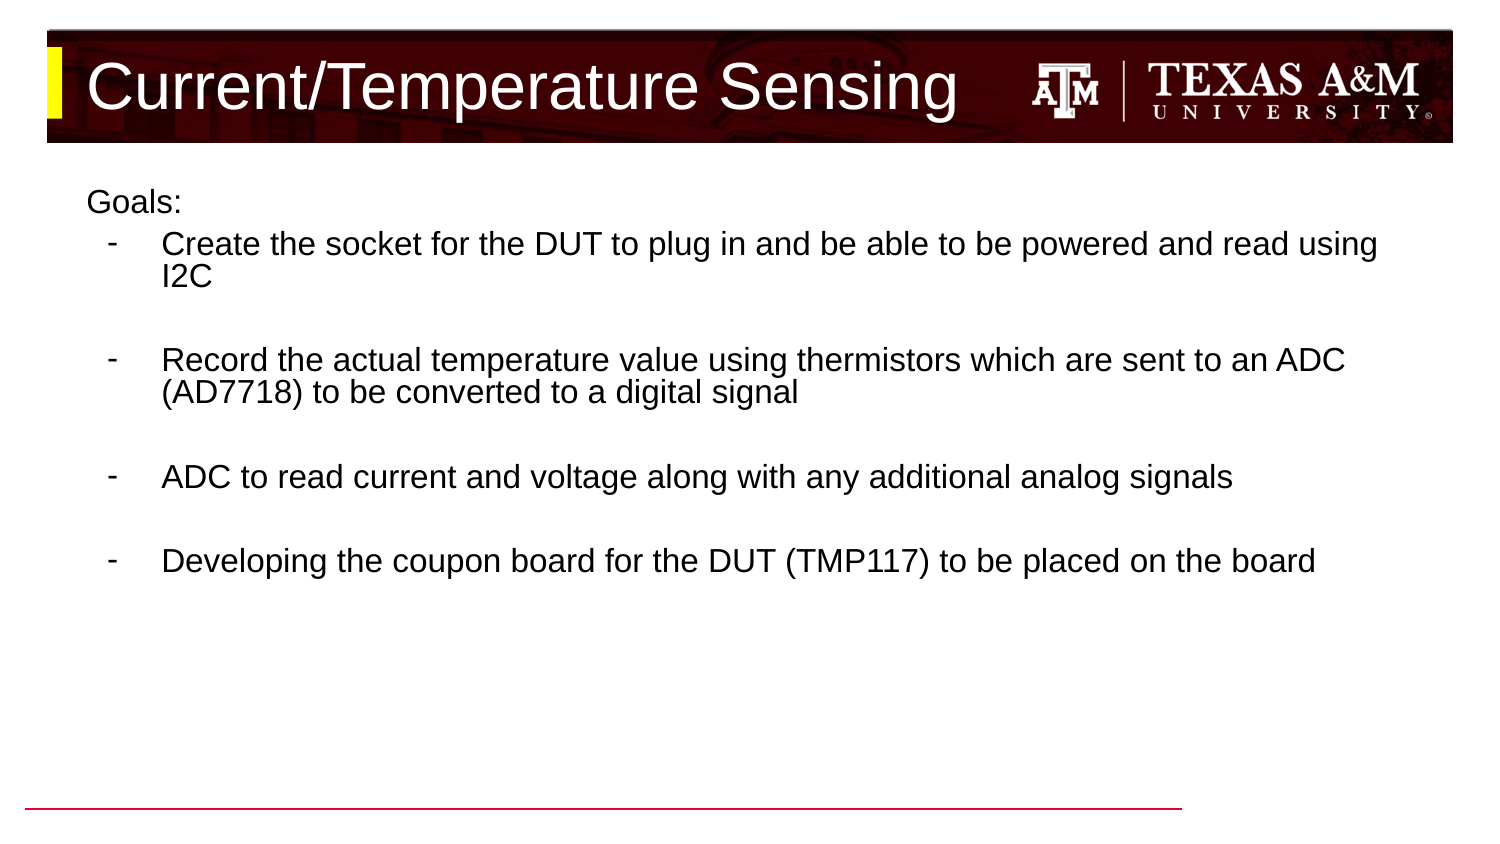

# Current/Temperature Sensing
Goals:
Create the socket for the DUT to plug in and be able to be powered and read using I2C

Record the actual temperature value using thermistors which are sent to an ADC (AD7718) to be converted to a digital signal

ADC to read current and voltage along with any additional analog signals

Developing the coupon board for the DUT (TMP117) to be placed on the board